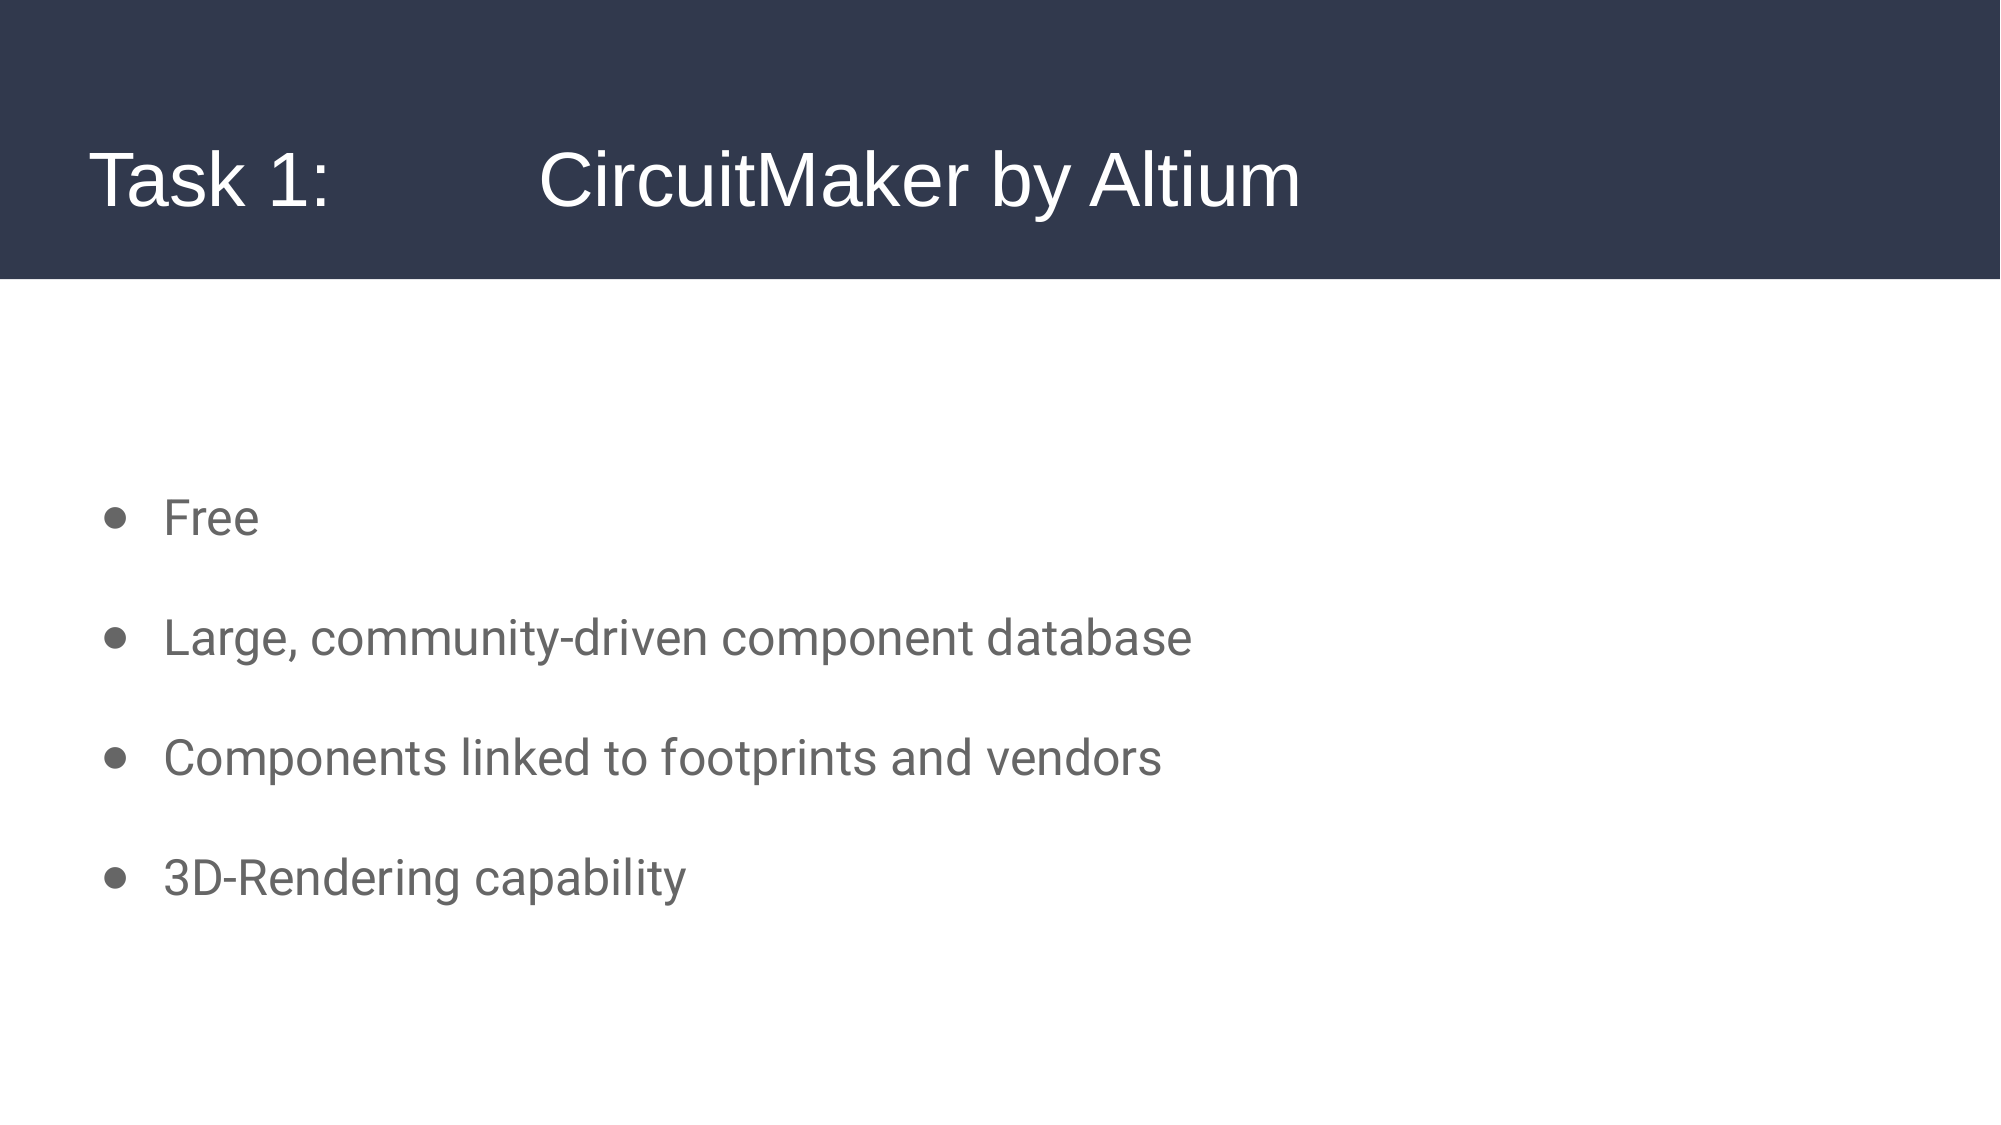

# Task 1: 		CircuitMaker by Altium
Free
Large, community-driven component database
Components linked to footprints and vendors
3D-Rendering capability